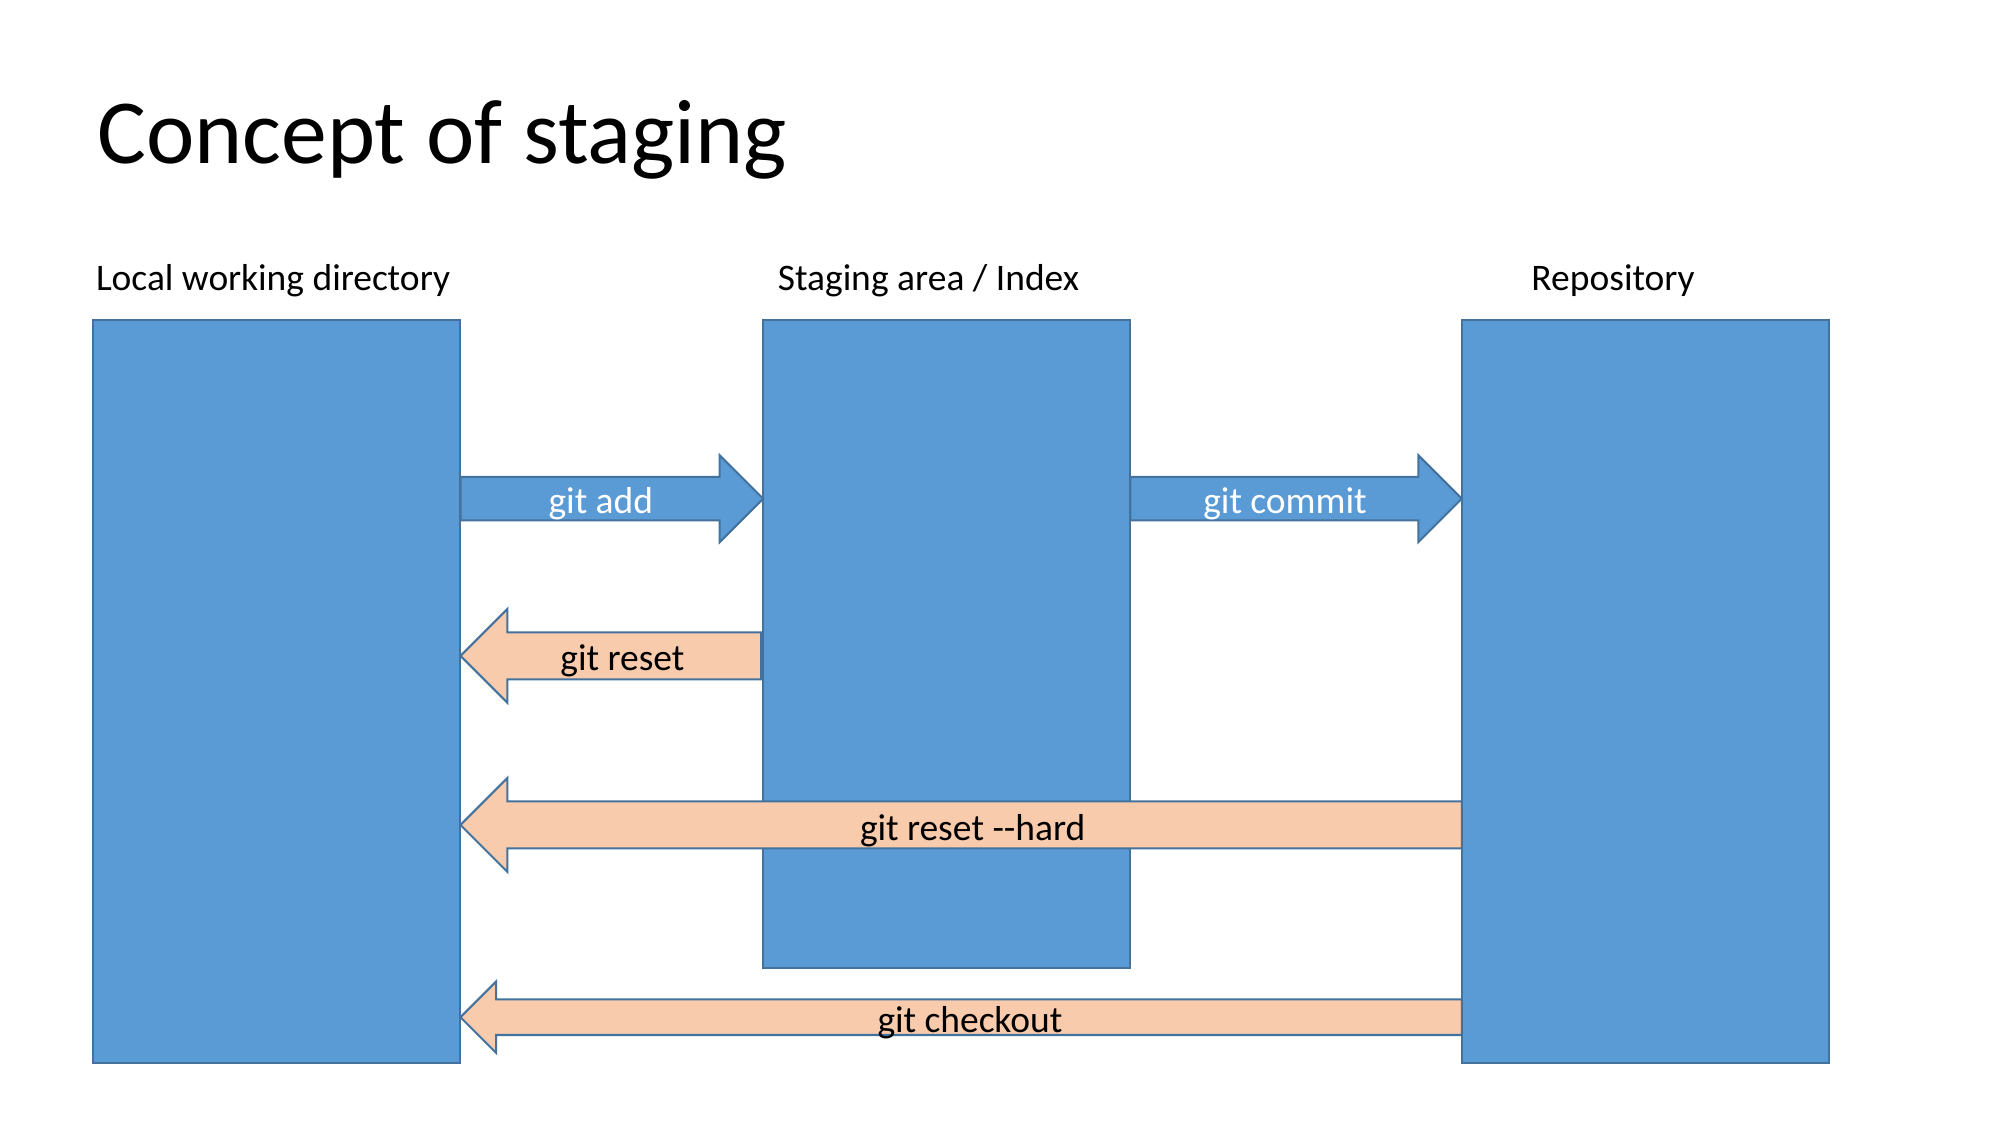

Concept of staging
Local working directory
Staging area / Index
Repository

git commit
git add
git reset
git reset --hard
git checkout